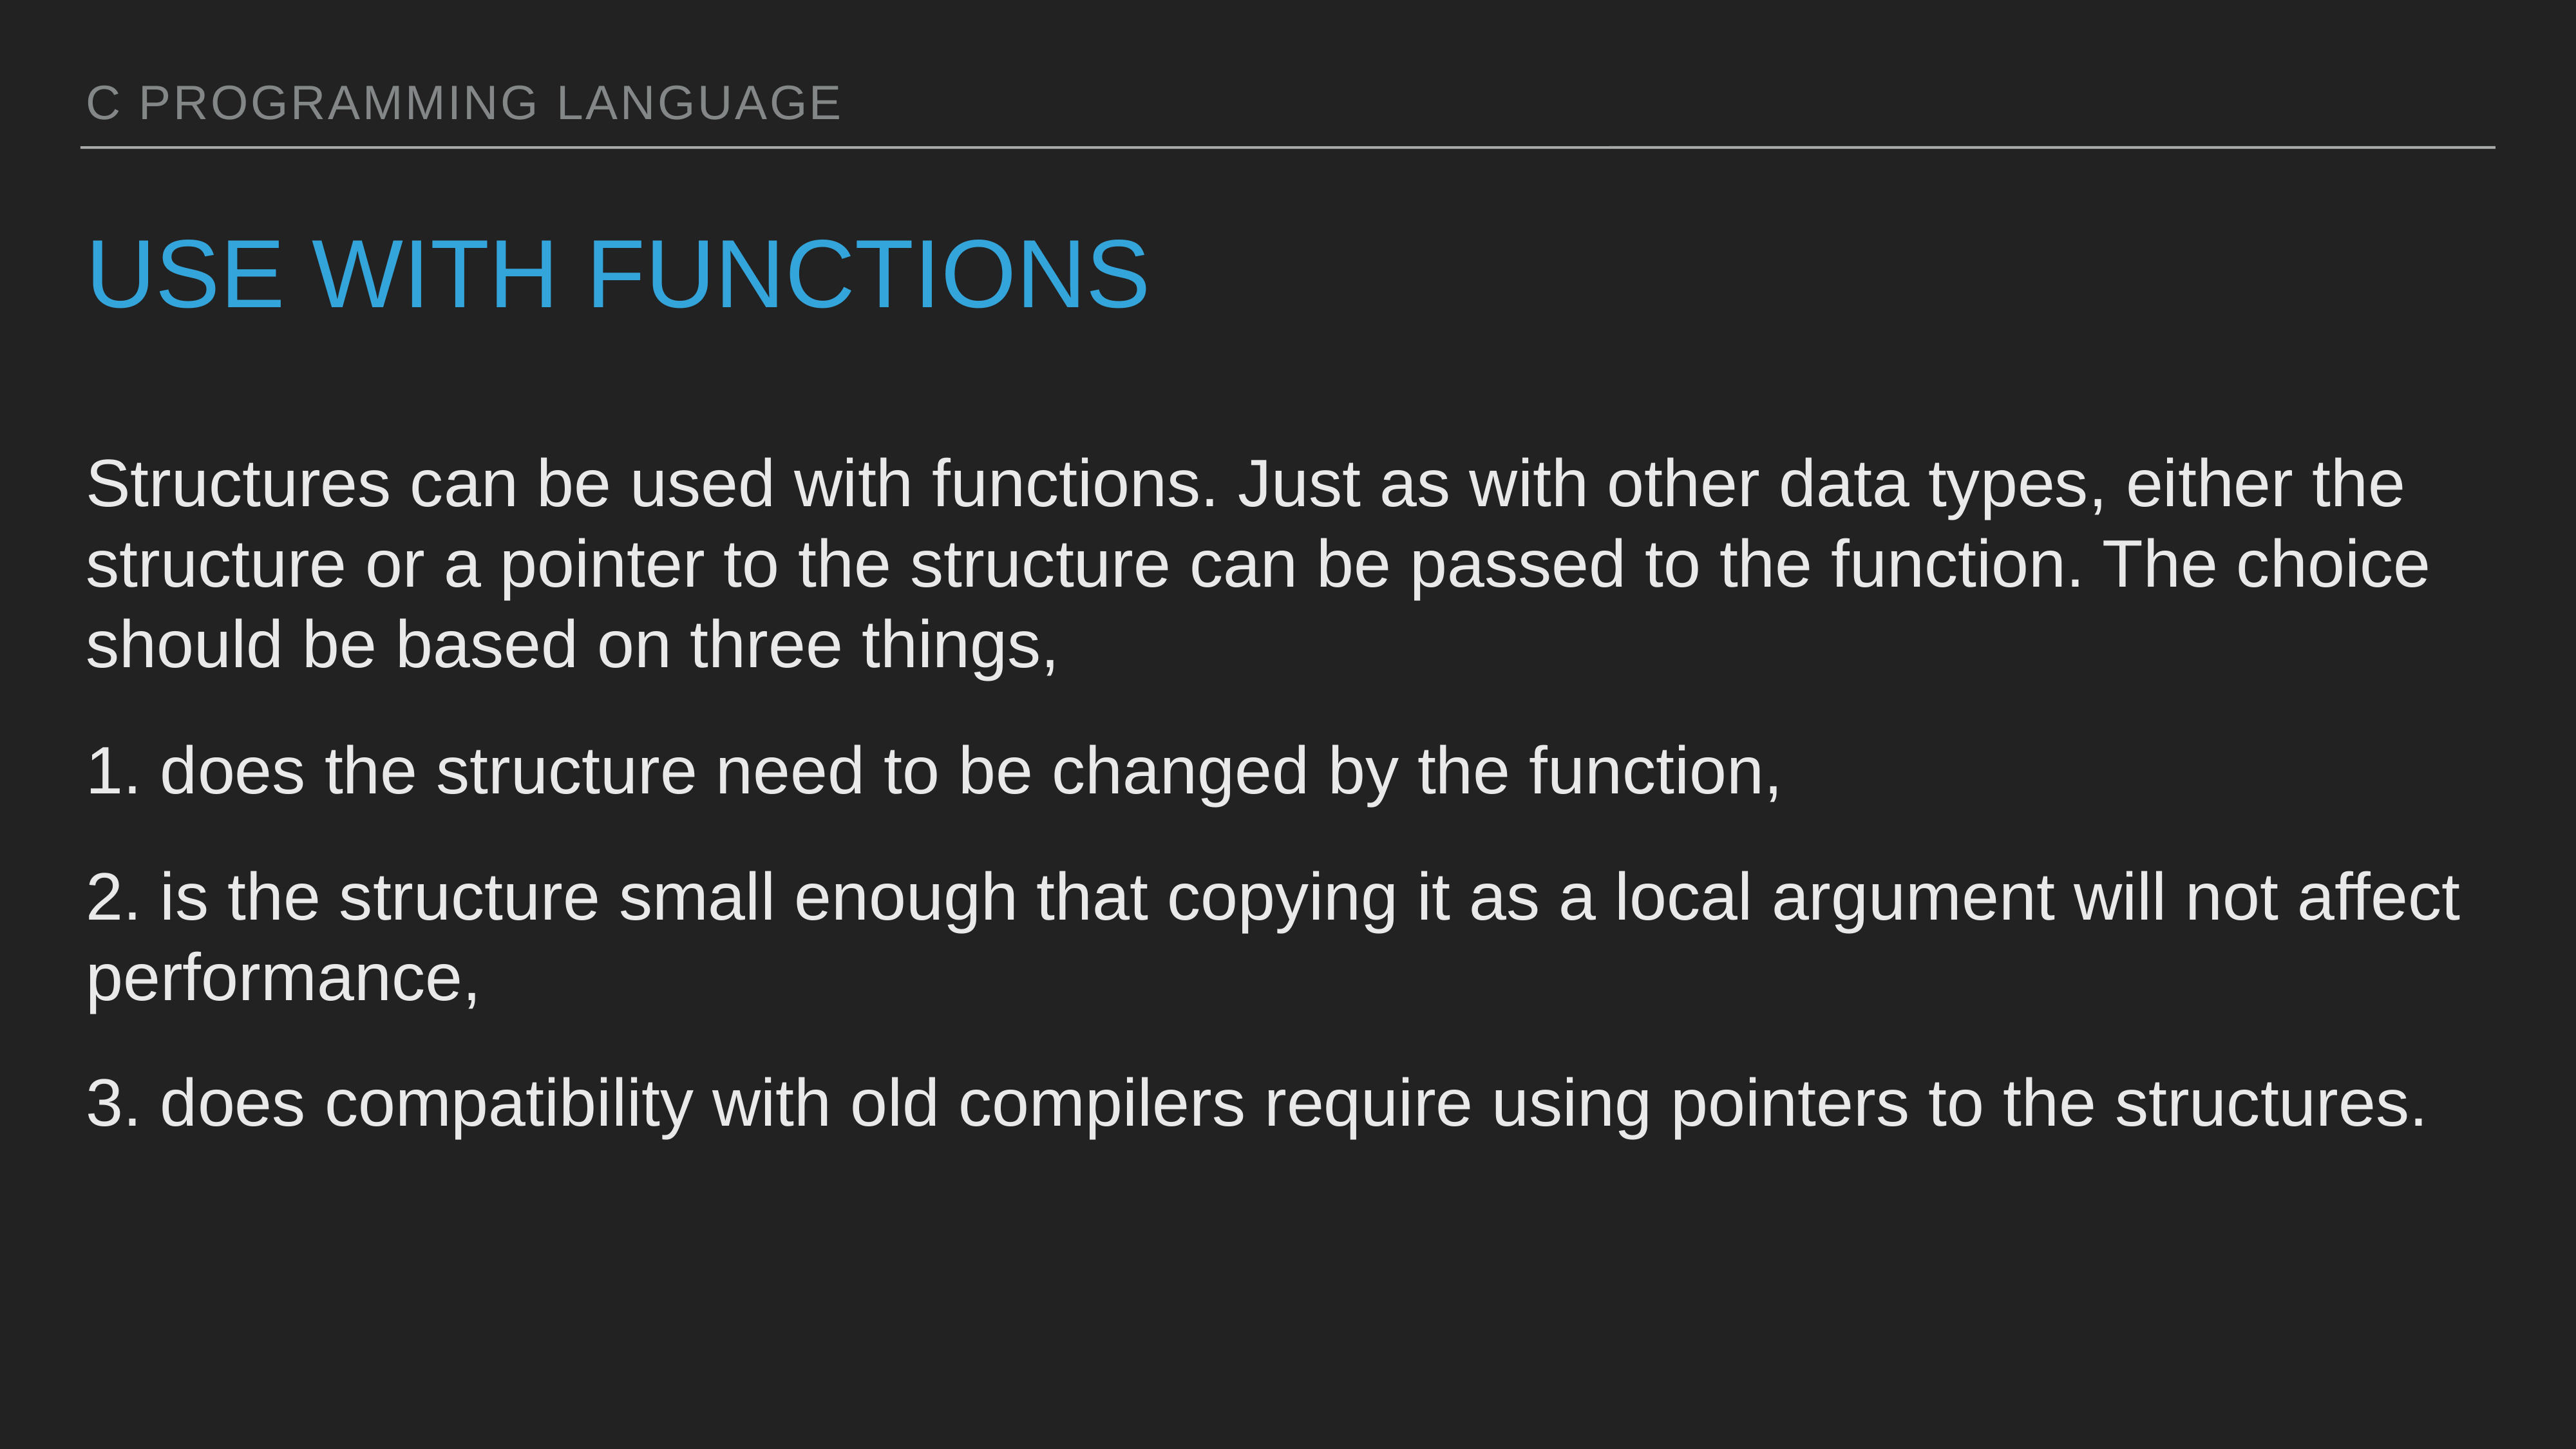

C programming language
# Use with functions
Structures can be used with functions. Just as with other data types, either the structure or a pointer to the structure can be passed to the function. The choice should be based on three things,
1. does the structure need to be changed by the function,
2. is the structure small enough that copying it as a local argument will not affect performance,
3. does compatibility with old compilers require using pointers to the structures.